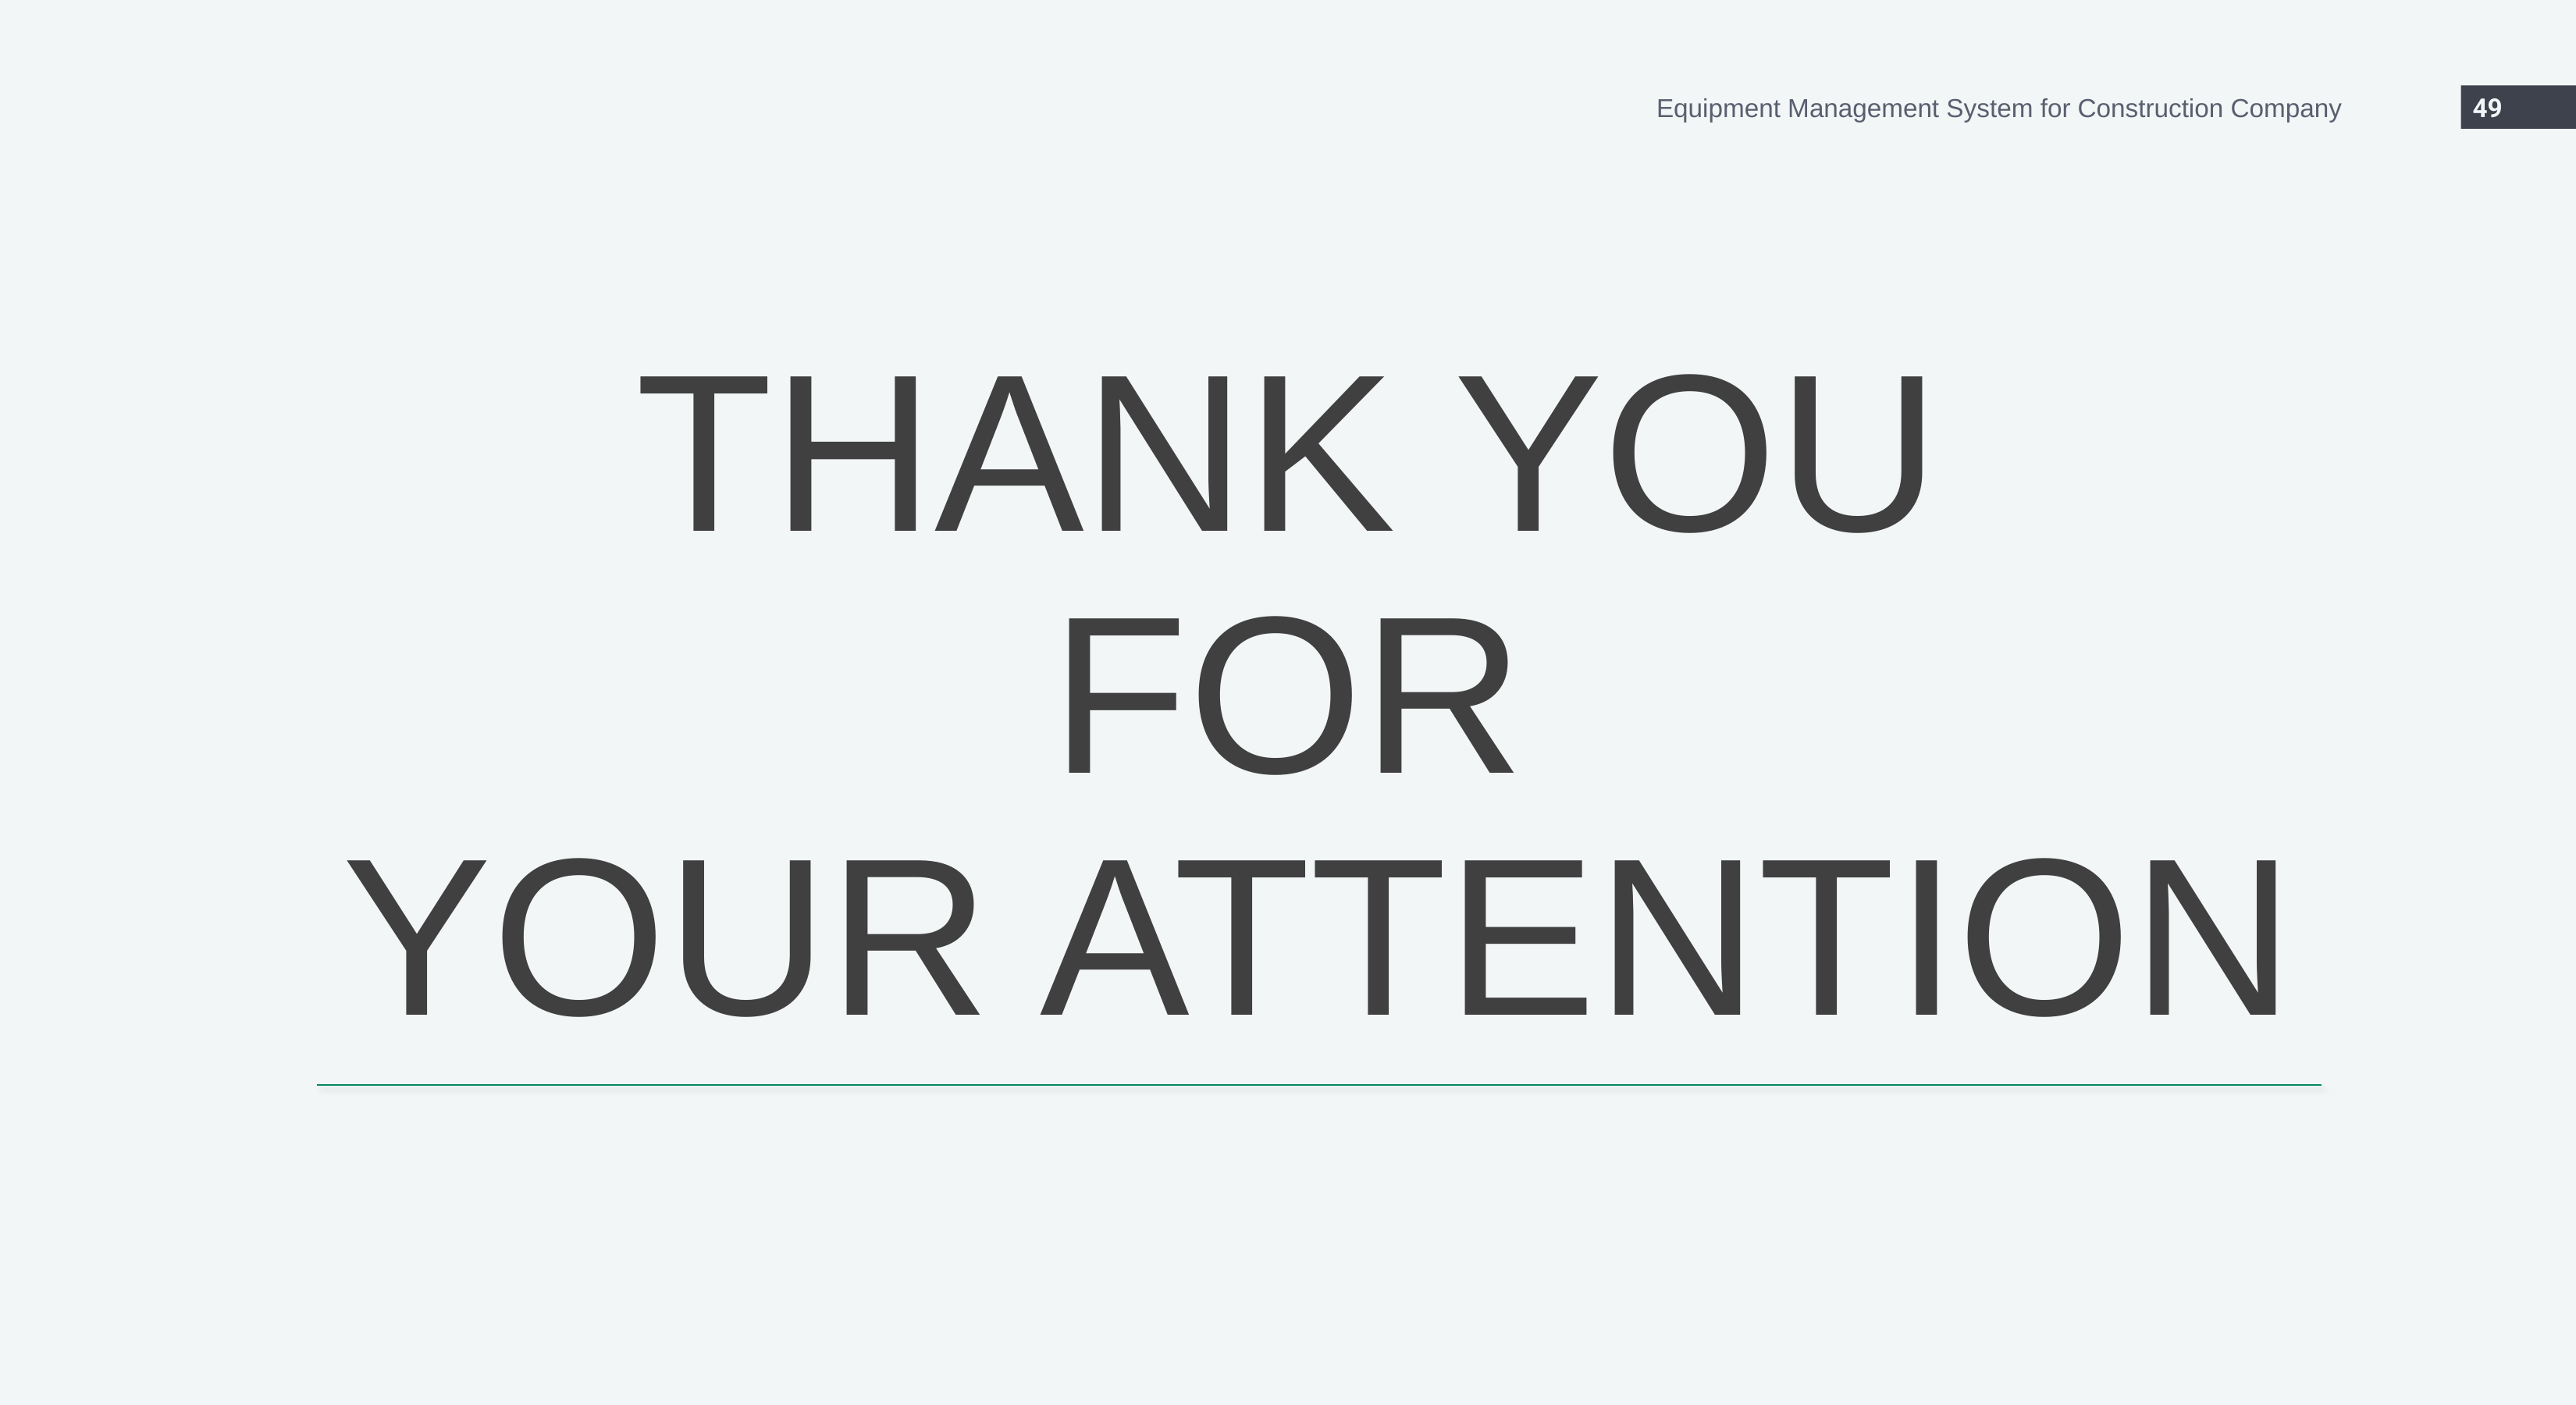

Equipment Management System for Construction Company
49
THANK YOU
FOR
YOUR ATTENTION